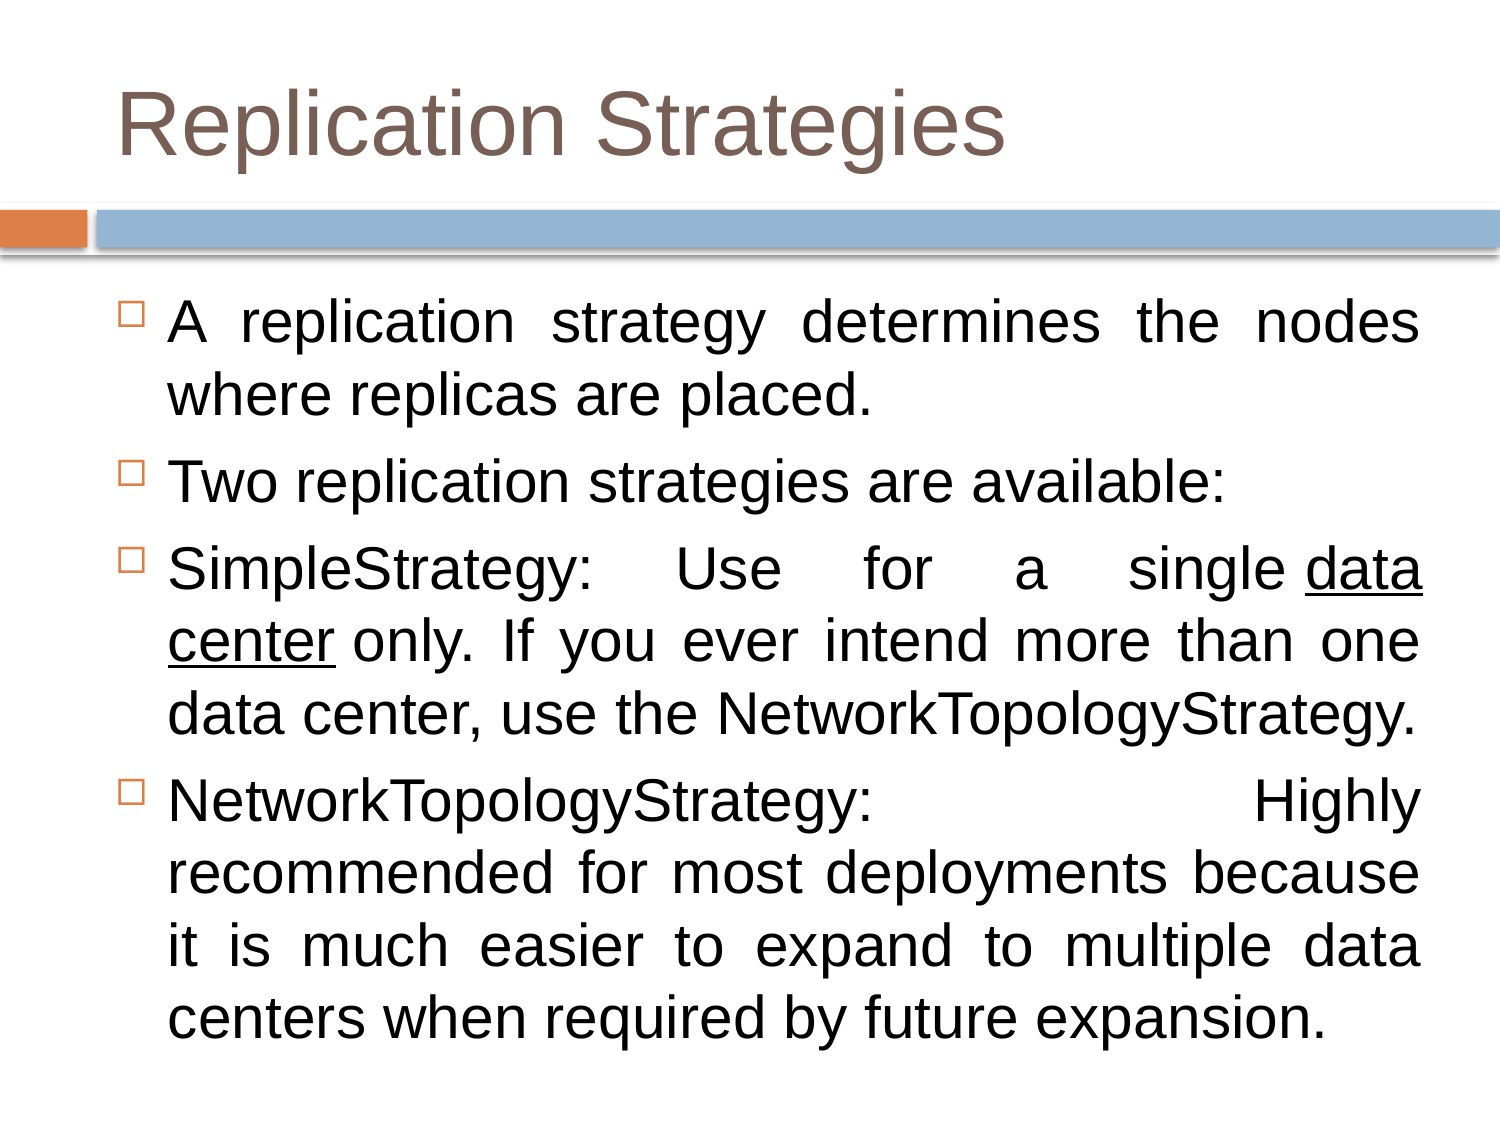

# Replication Strategies
A replication strategy determines the nodes where replicas are placed.
Two replication strategies are available:
SimpleStrategy: Use for a single data center only. If you ever intend more than one data center, use the NetworkTopologyStrategy.
NetworkTopologyStrategy: Highly recommended for most deployments because it is much easier to expand to multiple data centers when required by future expansion.